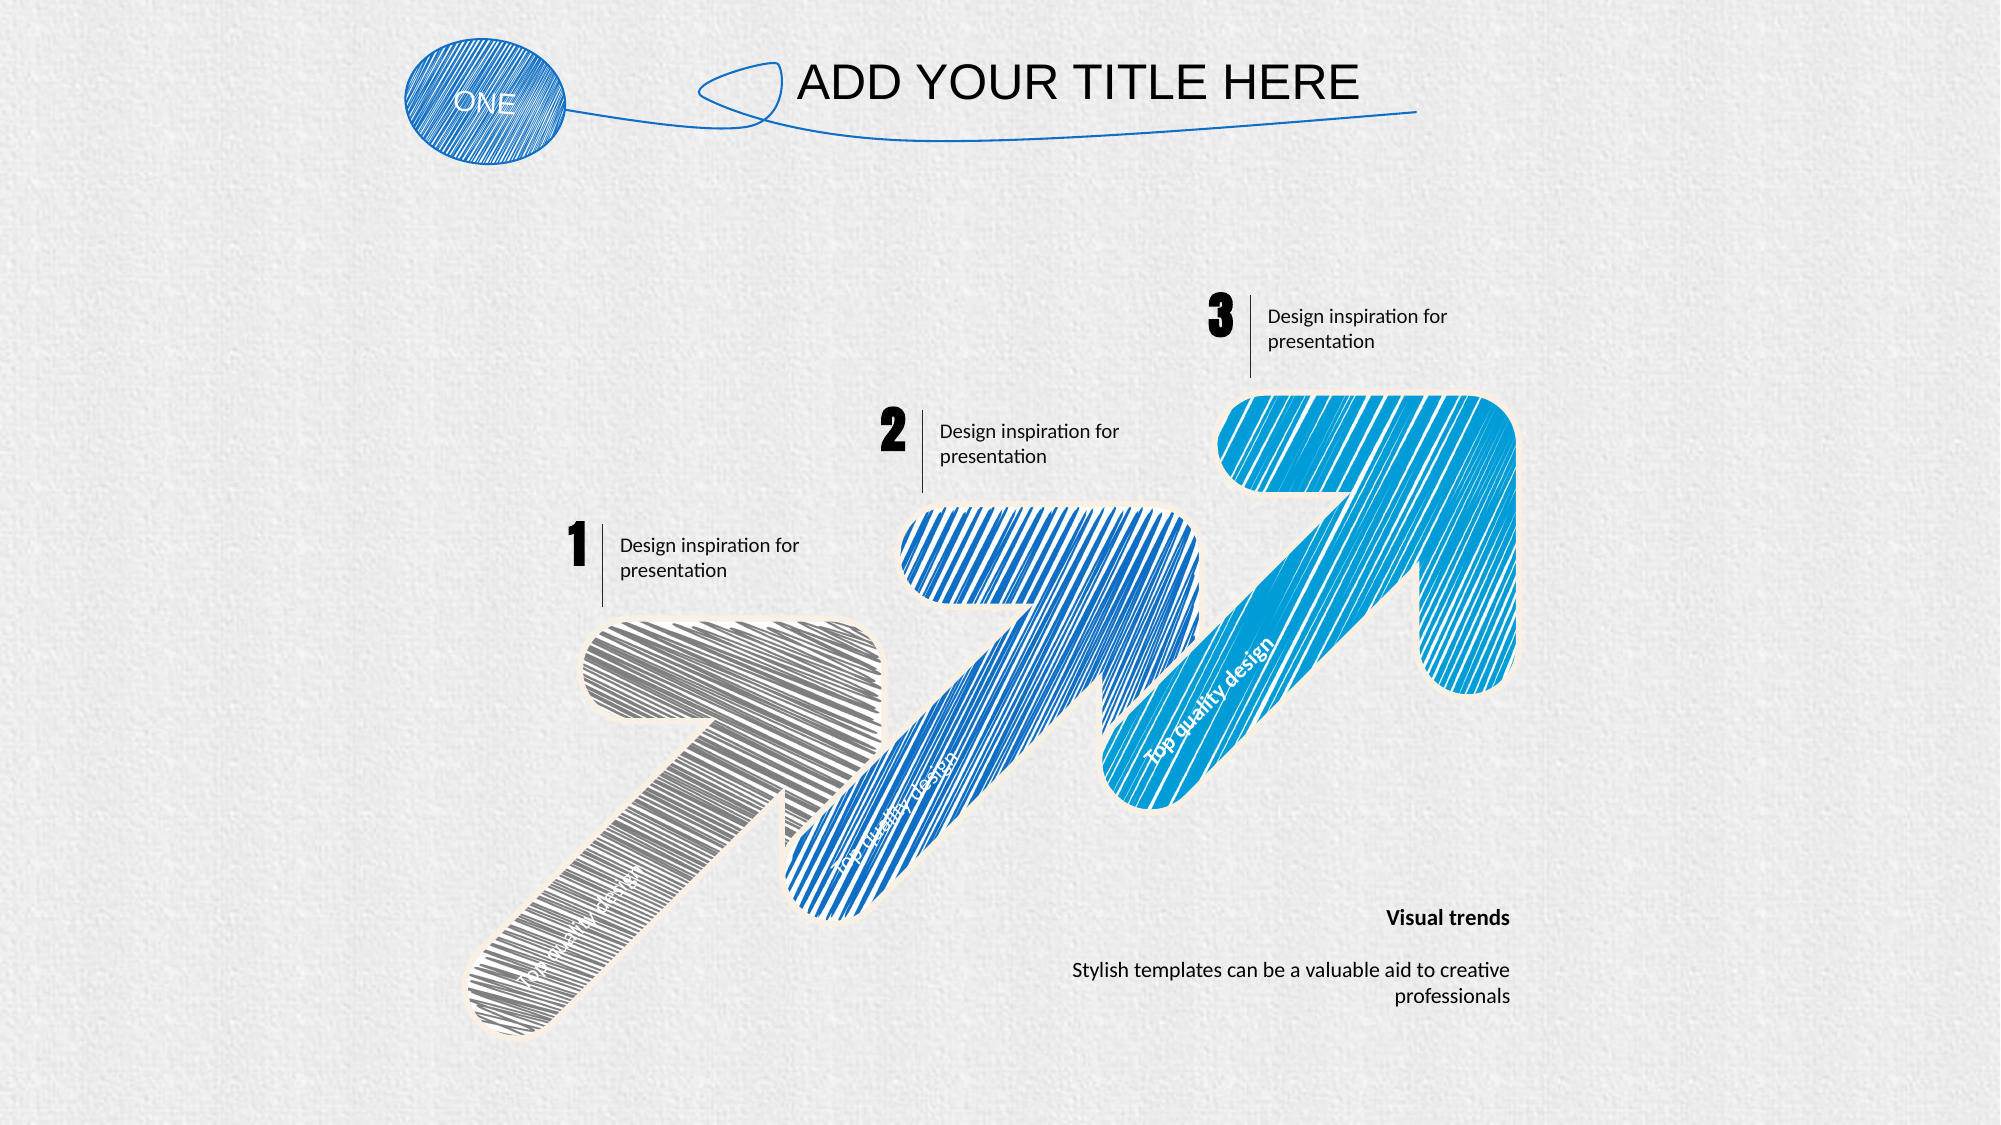

ONE

ADD YOUR TITLE HERE
3
Design inspiration for presentation
2
Design inspiration for presentation
1
Design inspiration for presentation

Top quality design

Top quality design
Top quality design
Visual trends
Stylish templates can be a valuable aid to creative professionals